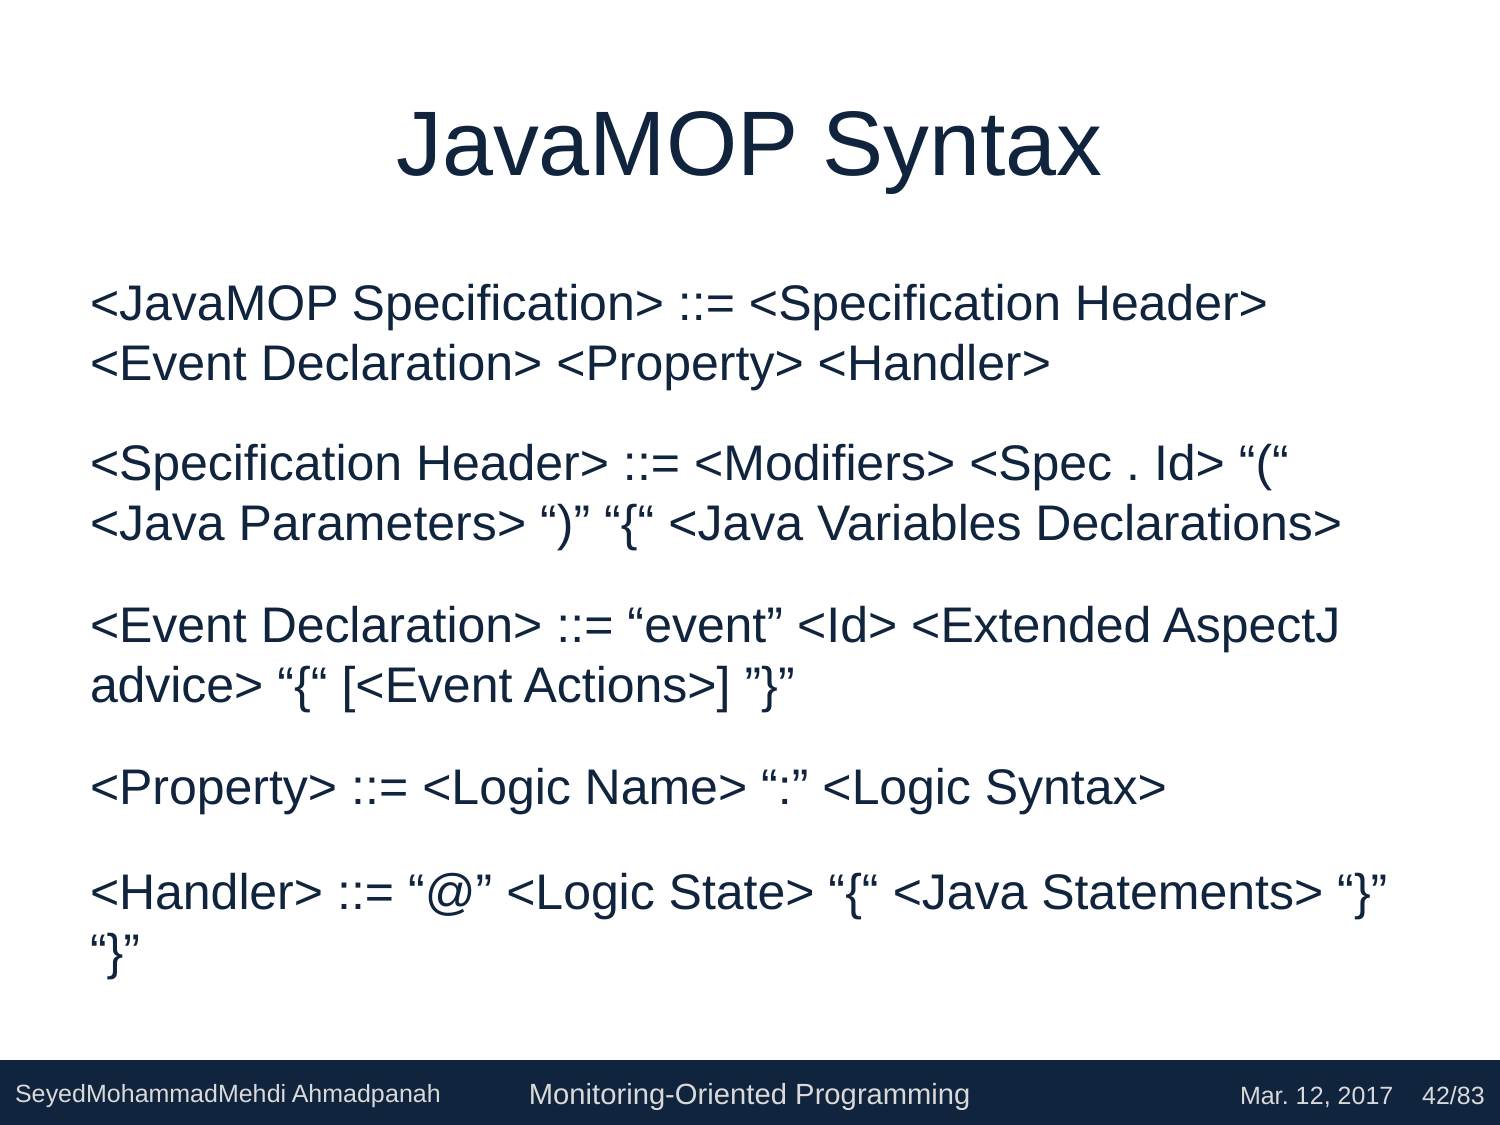

# JavaMOP Syntax
<JavaMOP Specification> ::= <Specification Header> <Event Declaration> <Property> <Handler>

<Specification Header> ::= <Modifiers> <Spec . Id> “(“ <Java Parameters> “)” “{“ <Java Variables Declarations>

<Event Declaration> ::= “event” <Id> <Extended AspectJ advice> “{“ [<Event Actions>] ”}”

<Property> ::= <Logic Name> “:” <Logic Syntax>

<Handler> ::= “@” <Logic State> “{“ <Java Statements> “}” “}”